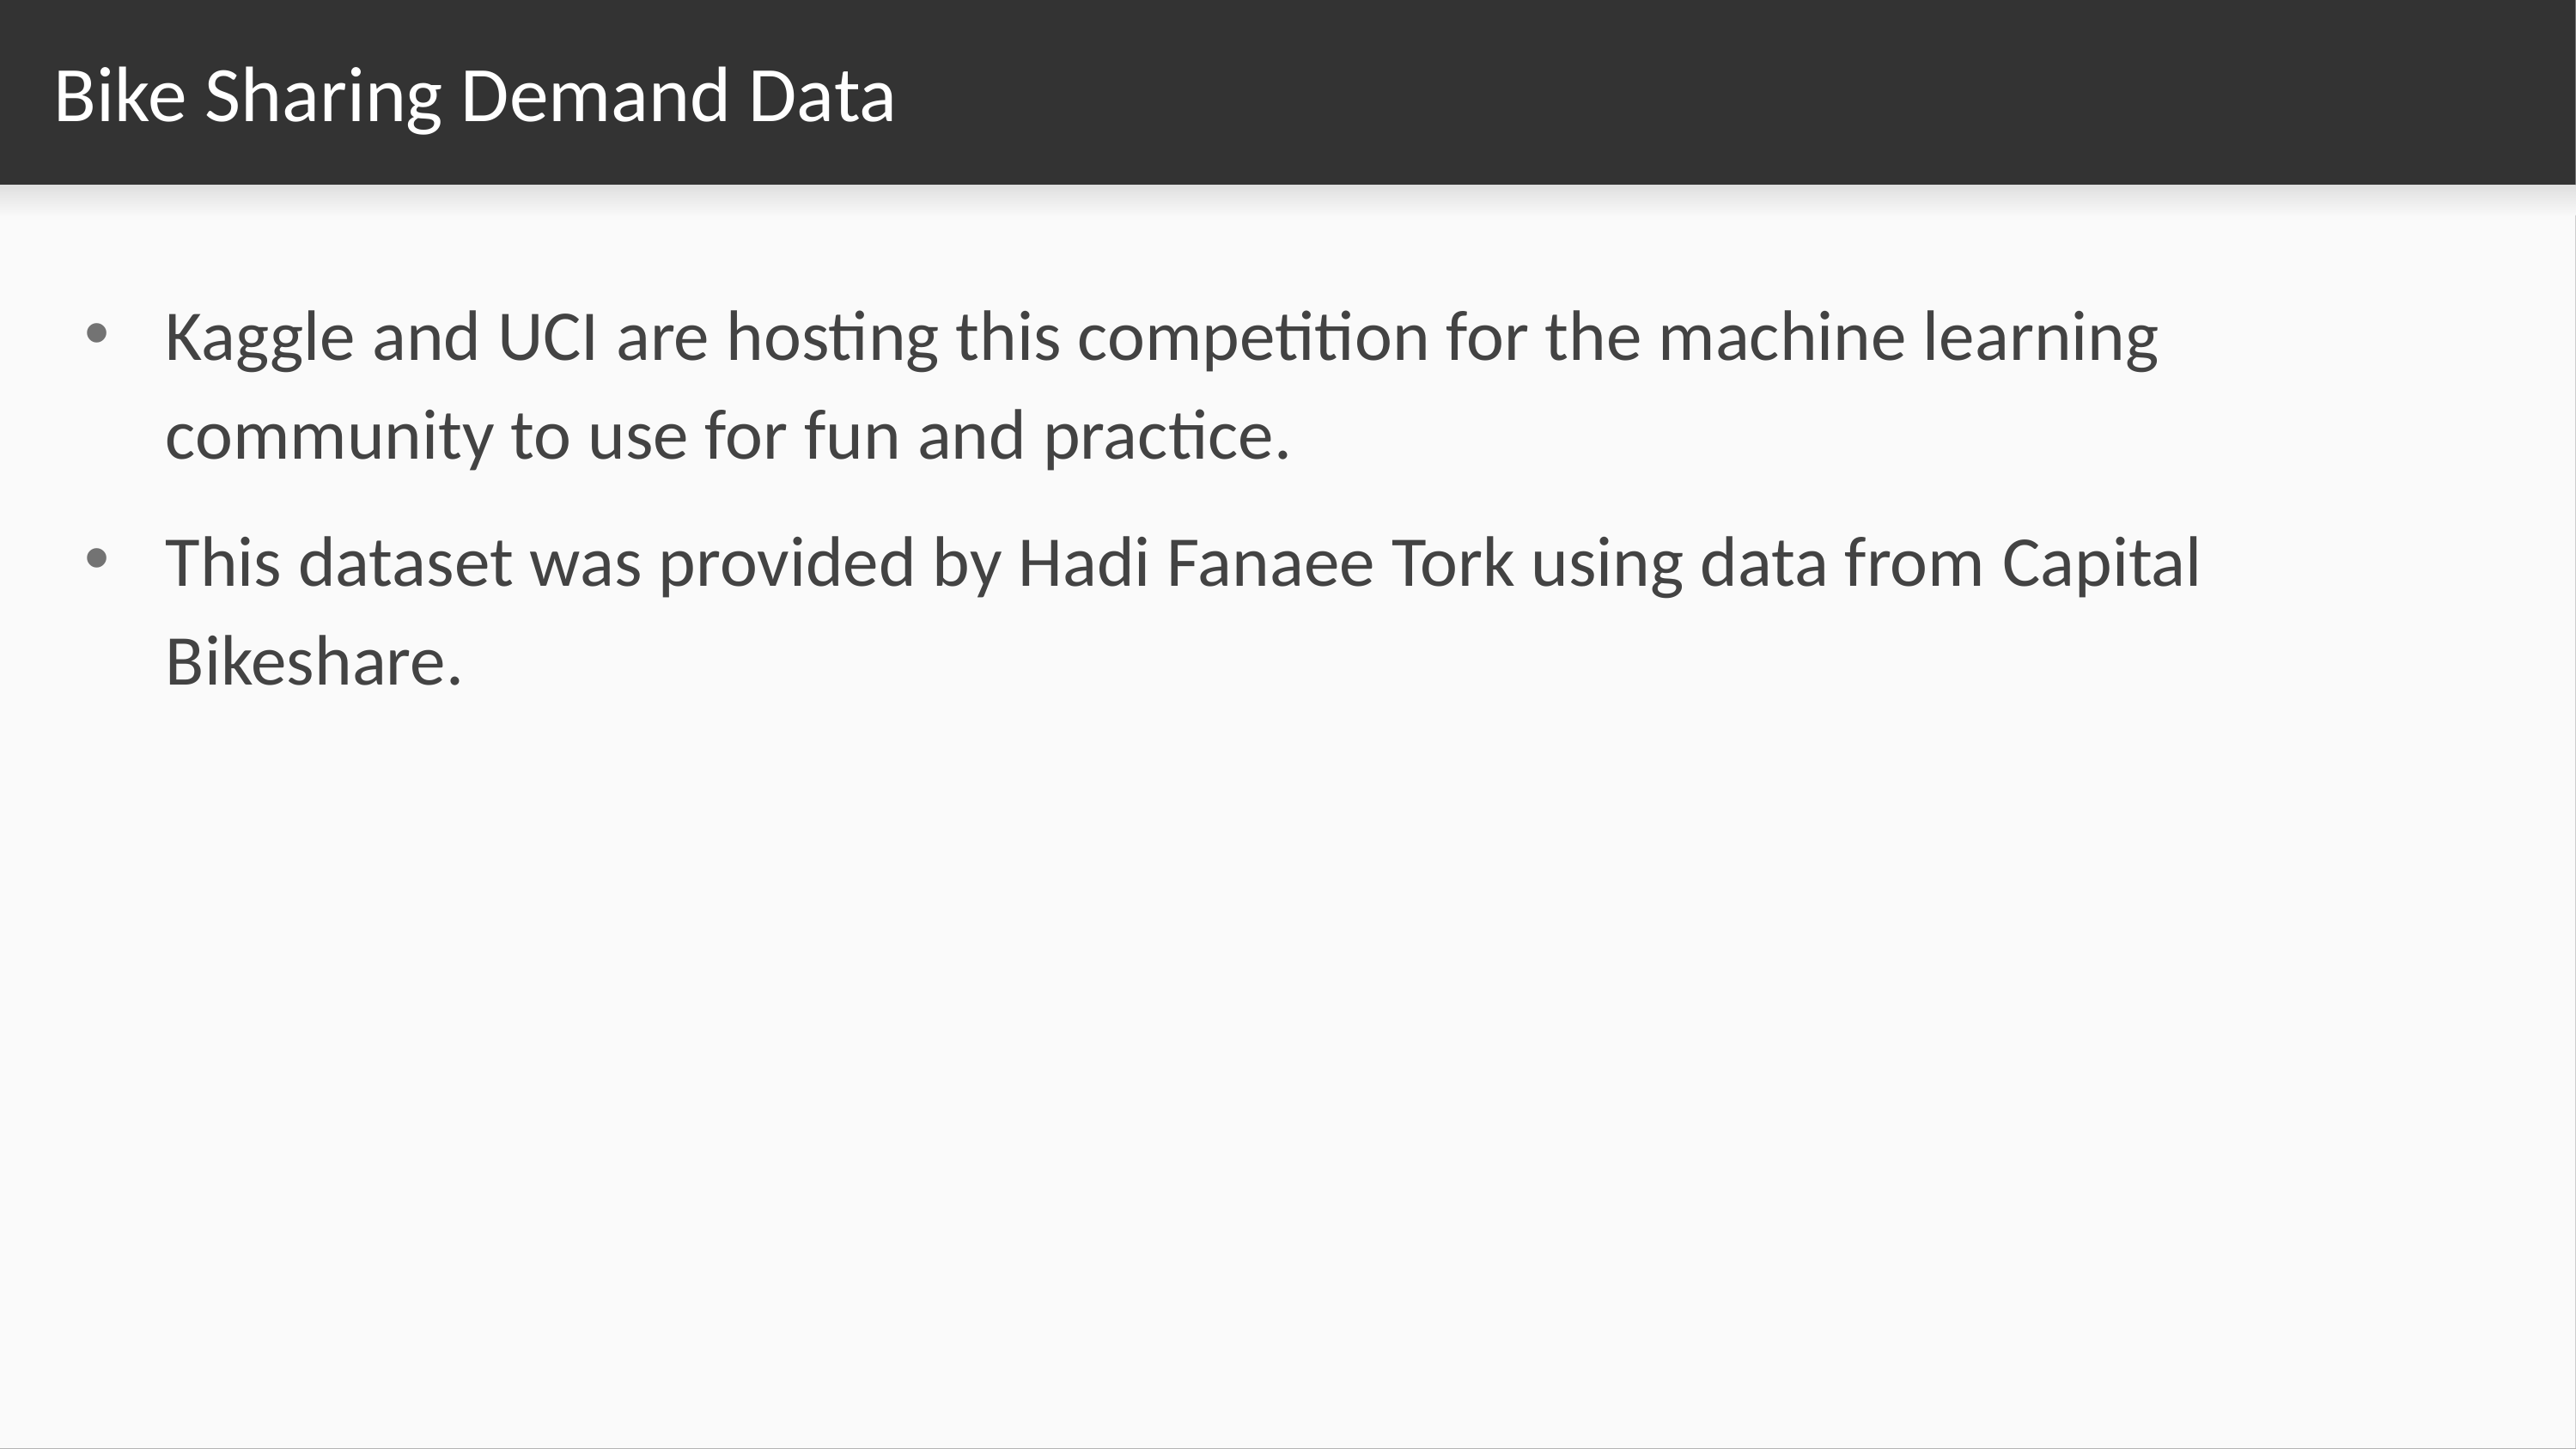

# Bike Sharing Demand Data
Kaggle and UCI are hosting this competition for the machine learning community to use for fun and practice.
This dataset was provided by Hadi Fanaee Tork using data from Capital Bikeshare.